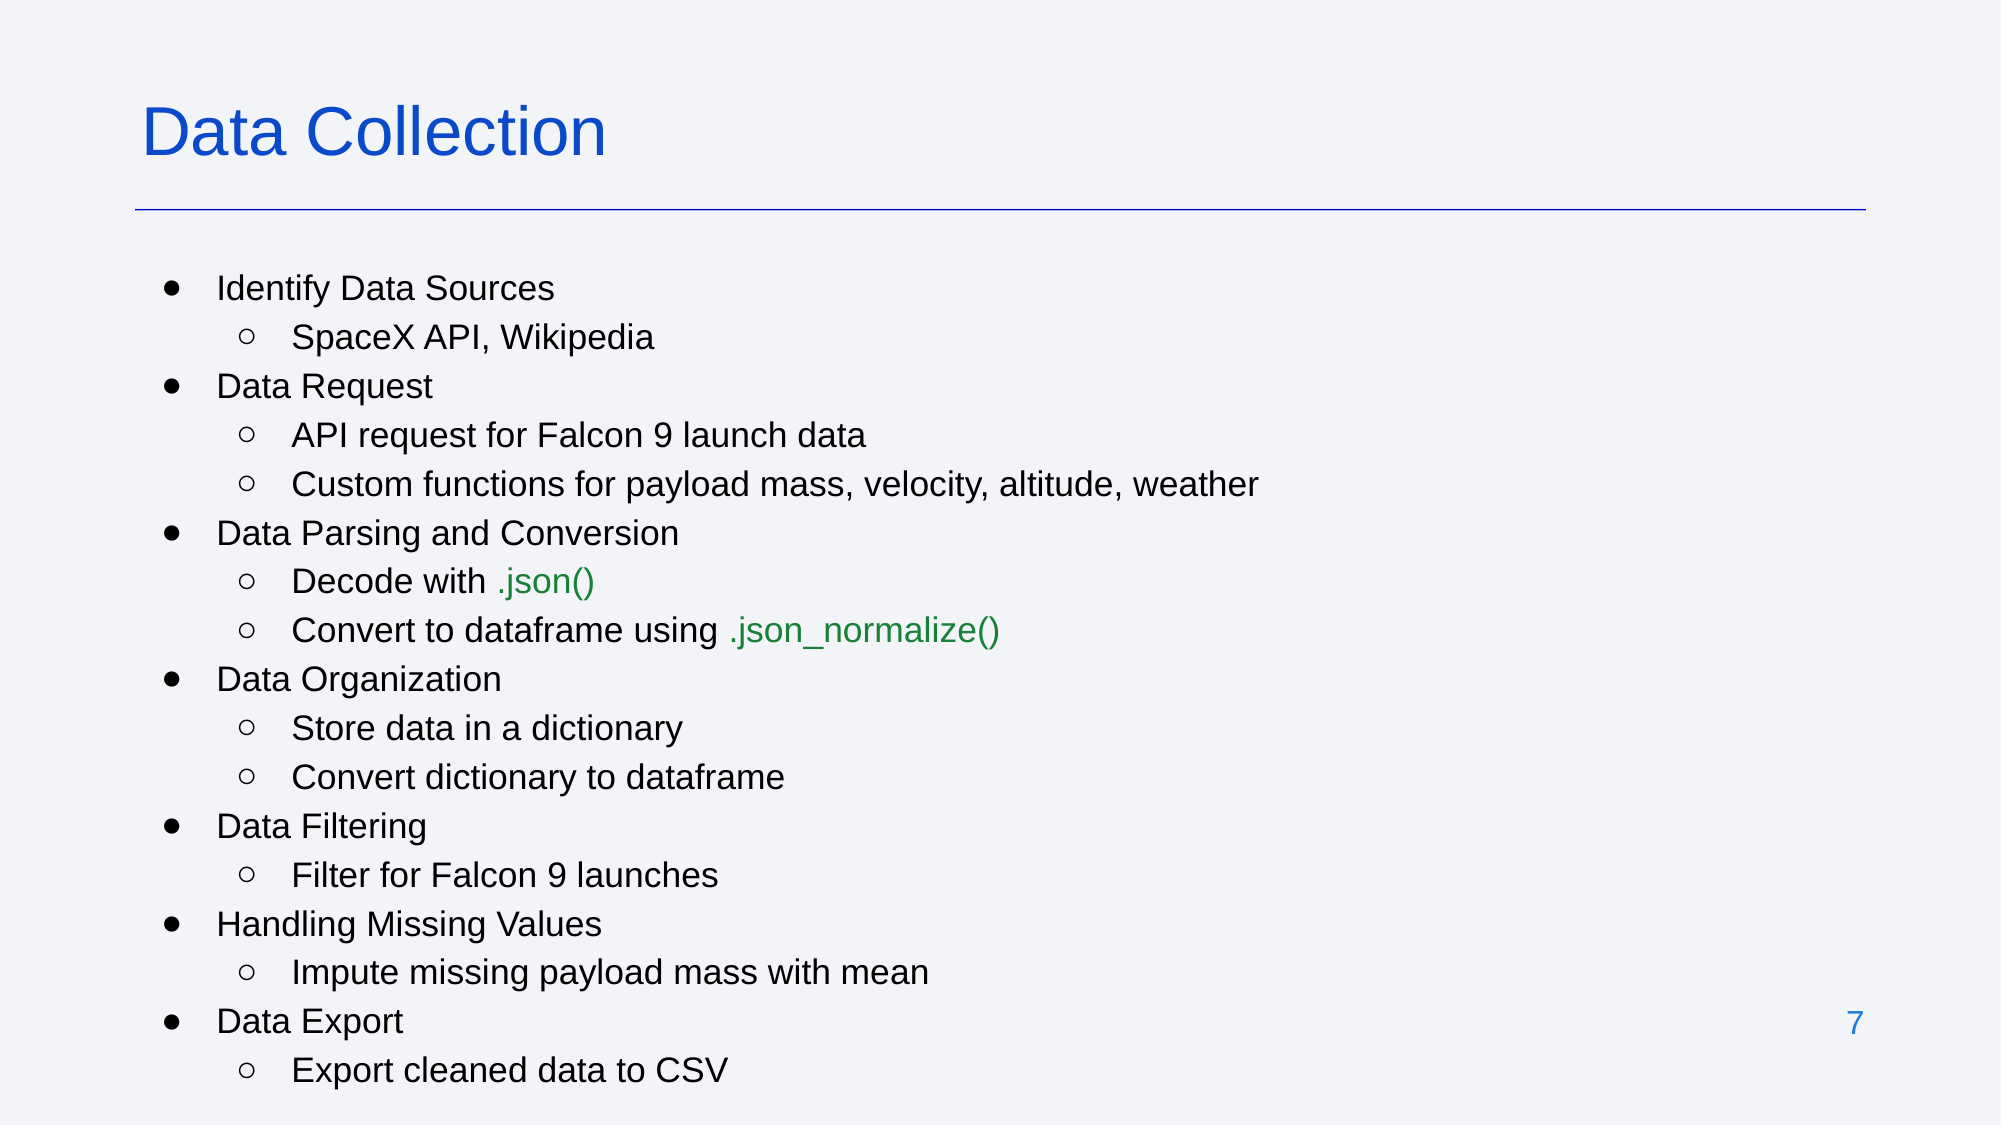

Data Collection
Identify Data Sources
SpaceX API, Wikipedia
Data Request
API request for Falcon 9 launch data
Custom functions for payload mass, velocity, altitude, weather
Data Parsing and Conversion
Decode with .json()
Convert to dataframe using .json_normalize()
Data Organization
Store data in a dictionary
Convert dictionary to dataframe
Data Filtering
Filter for Falcon 9 launches
Handling Missing Values
Impute missing payload mass with mean
Data Export
Export cleaned data to CSV
7